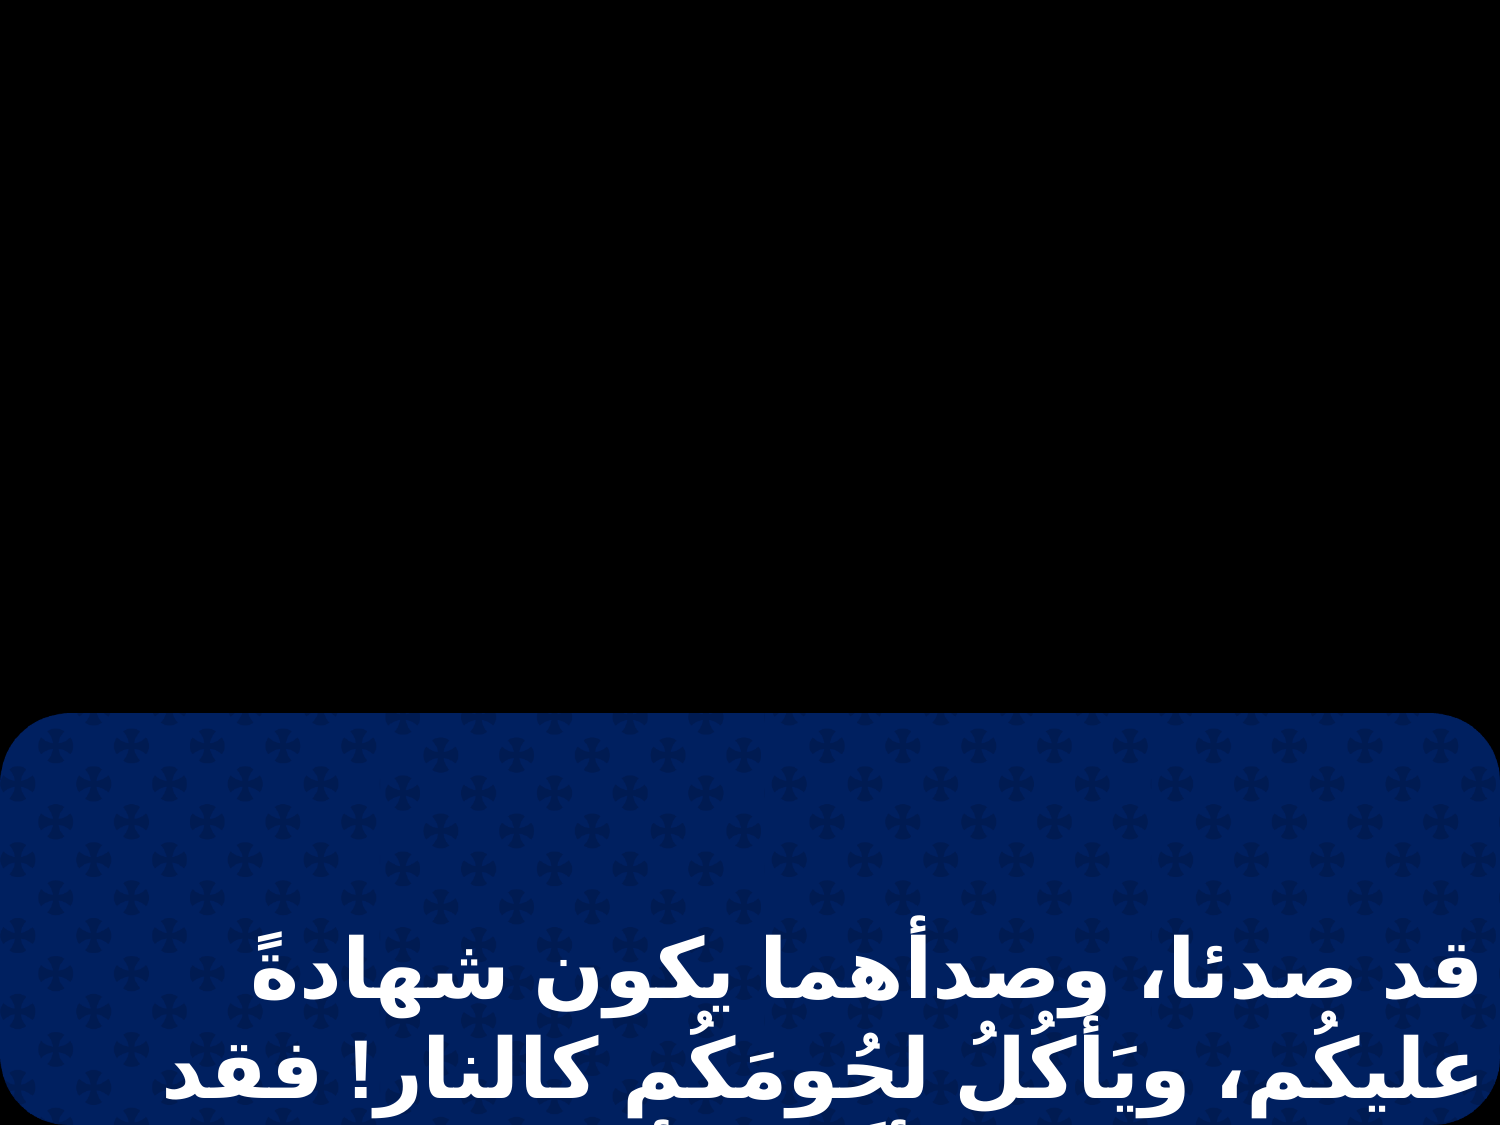

قد صدئا، وصدأهما يكون شهادةً عليكُم، ويَأكُلُ لحُومَكُم كالنار! فقد ادخرتم في الأيَّام الأخيرة.